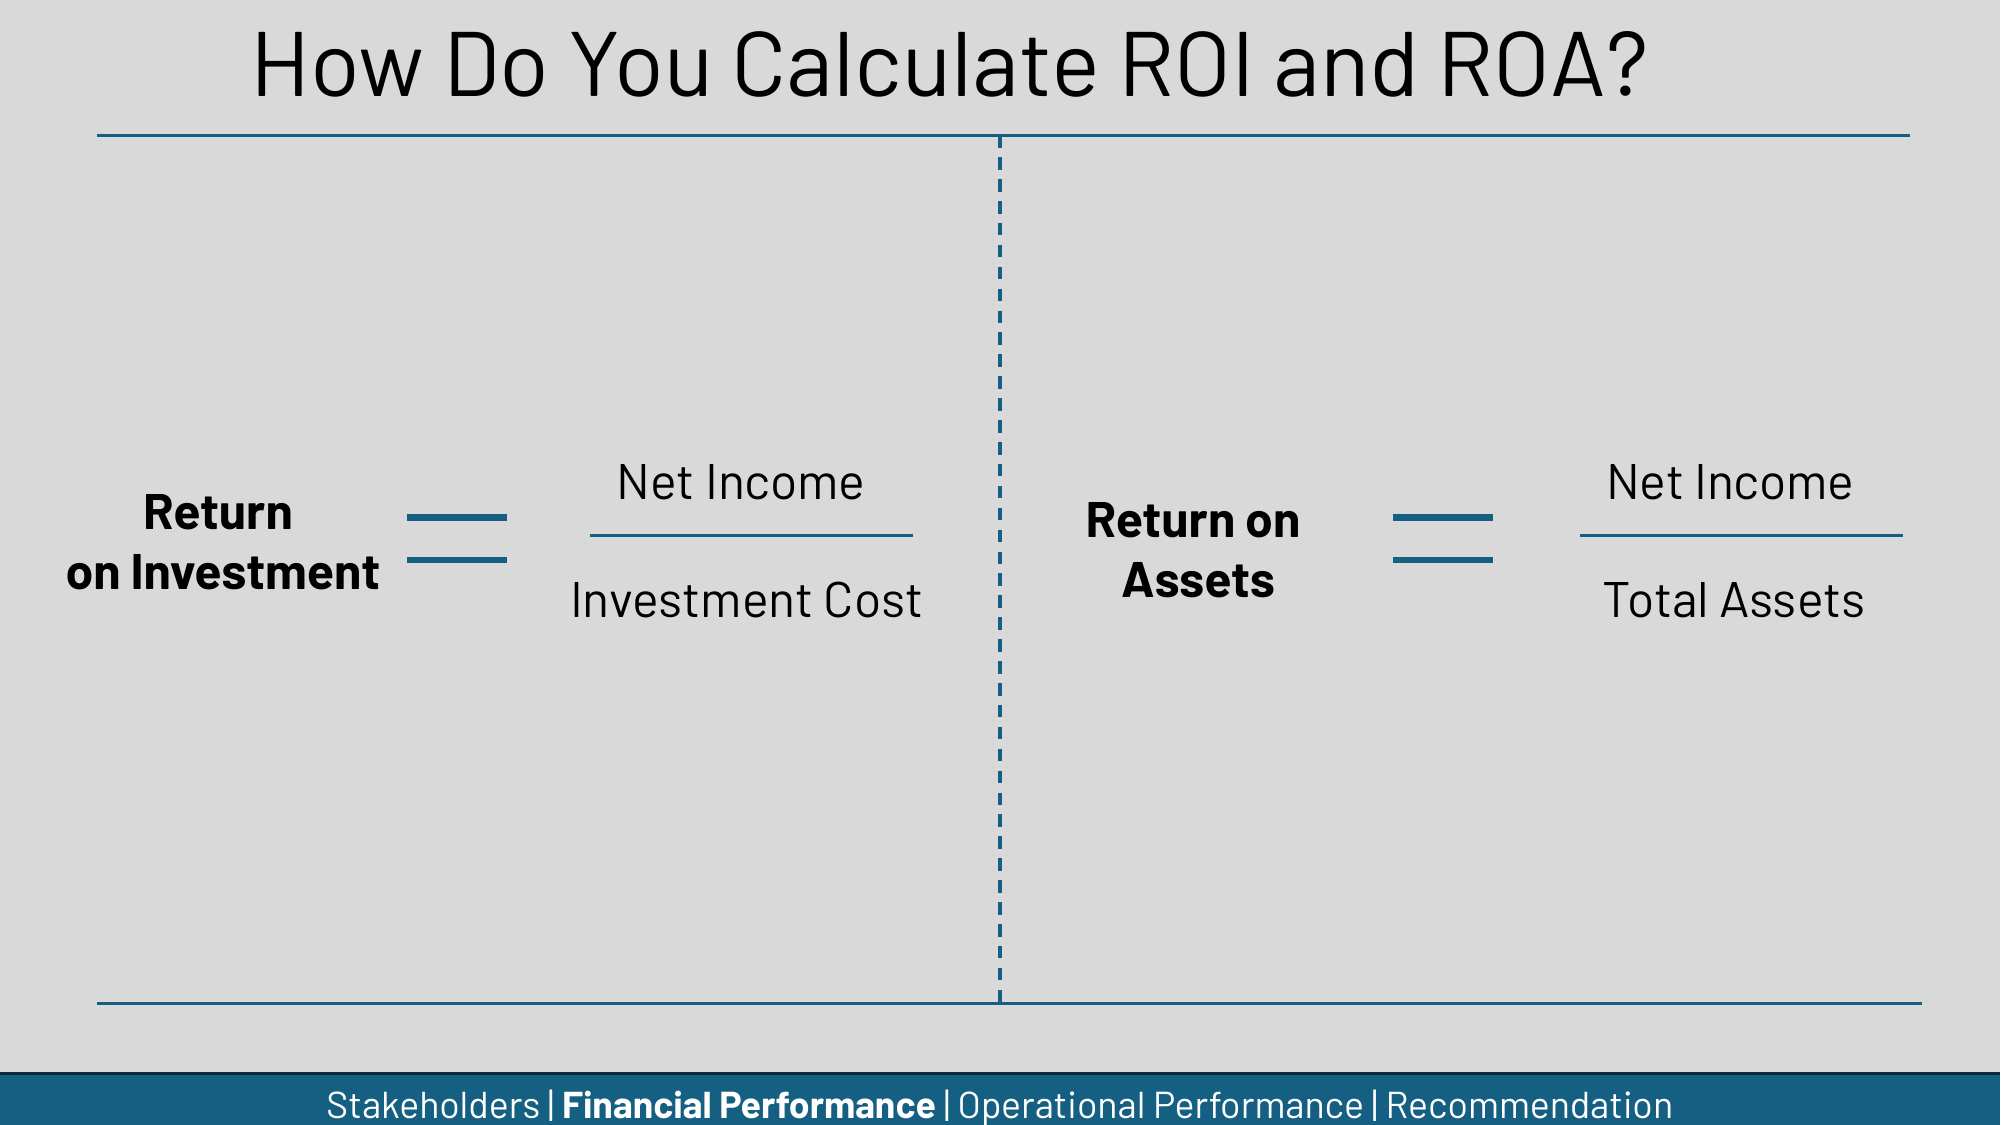

# How Do You Calculate ROI and ROA?
Net Income
Return
on Investment
Investment Cost
Net Income
Return on  Assets
Total Assets
Stakeholders | Financial Performance | Operational Performance | Recommendation